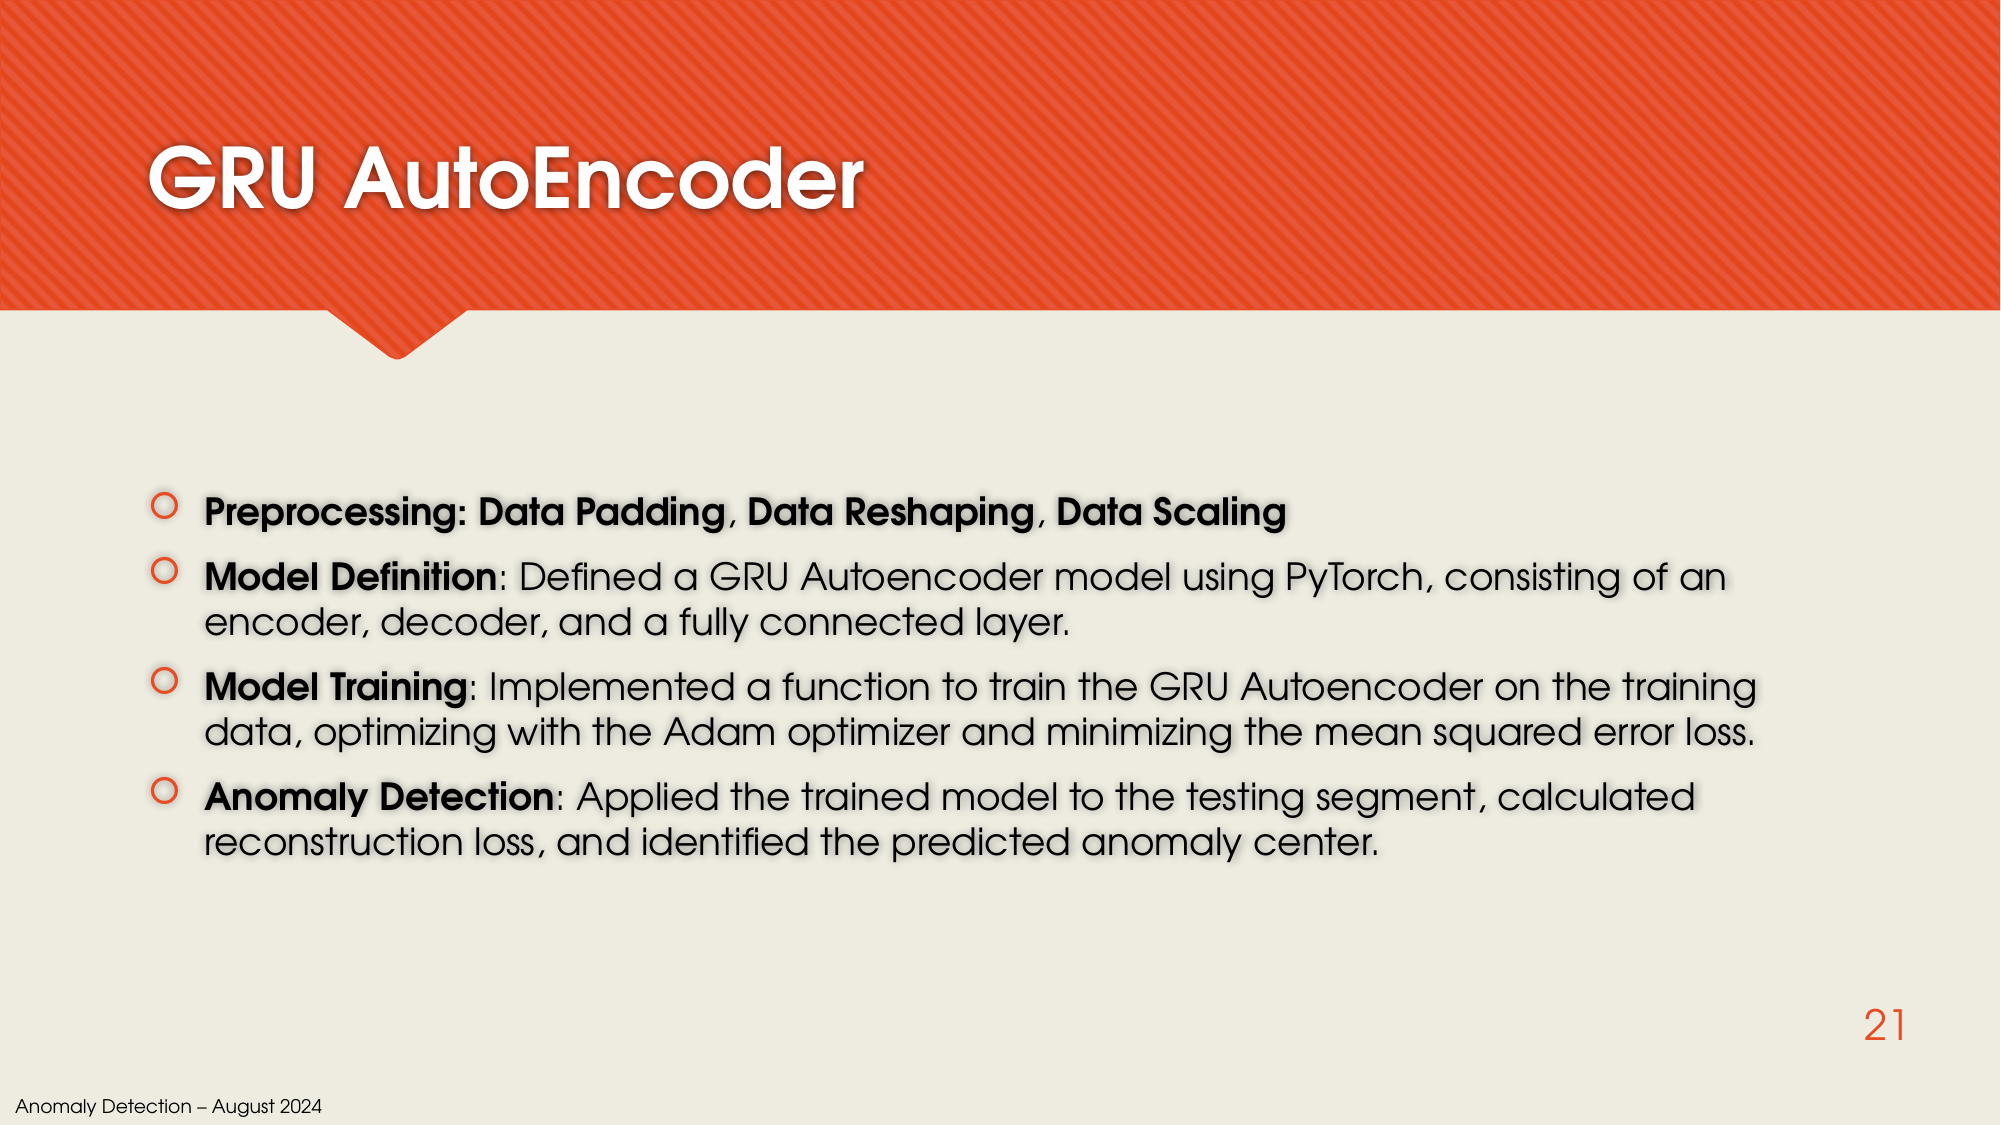

# GRU AutoEncoder
Preprocessing: Data Padding, Data Reshaping, Data Scaling
Model Definition: Defined a GRU Autoencoder model using PyTorch, consisting of an encoder, decoder, and a fully connected layer.
Model Training: Implemented a function to train the GRU Autoencoder on the training data, optimizing with the Adam optimizer and minimizing the mean squared error loss.
Anomaly Detection: Applied the trained model to the testing segment, calculated reconstruction loss, and identified the predicted anomaly center.
21
Anomaly Detection – August 2024